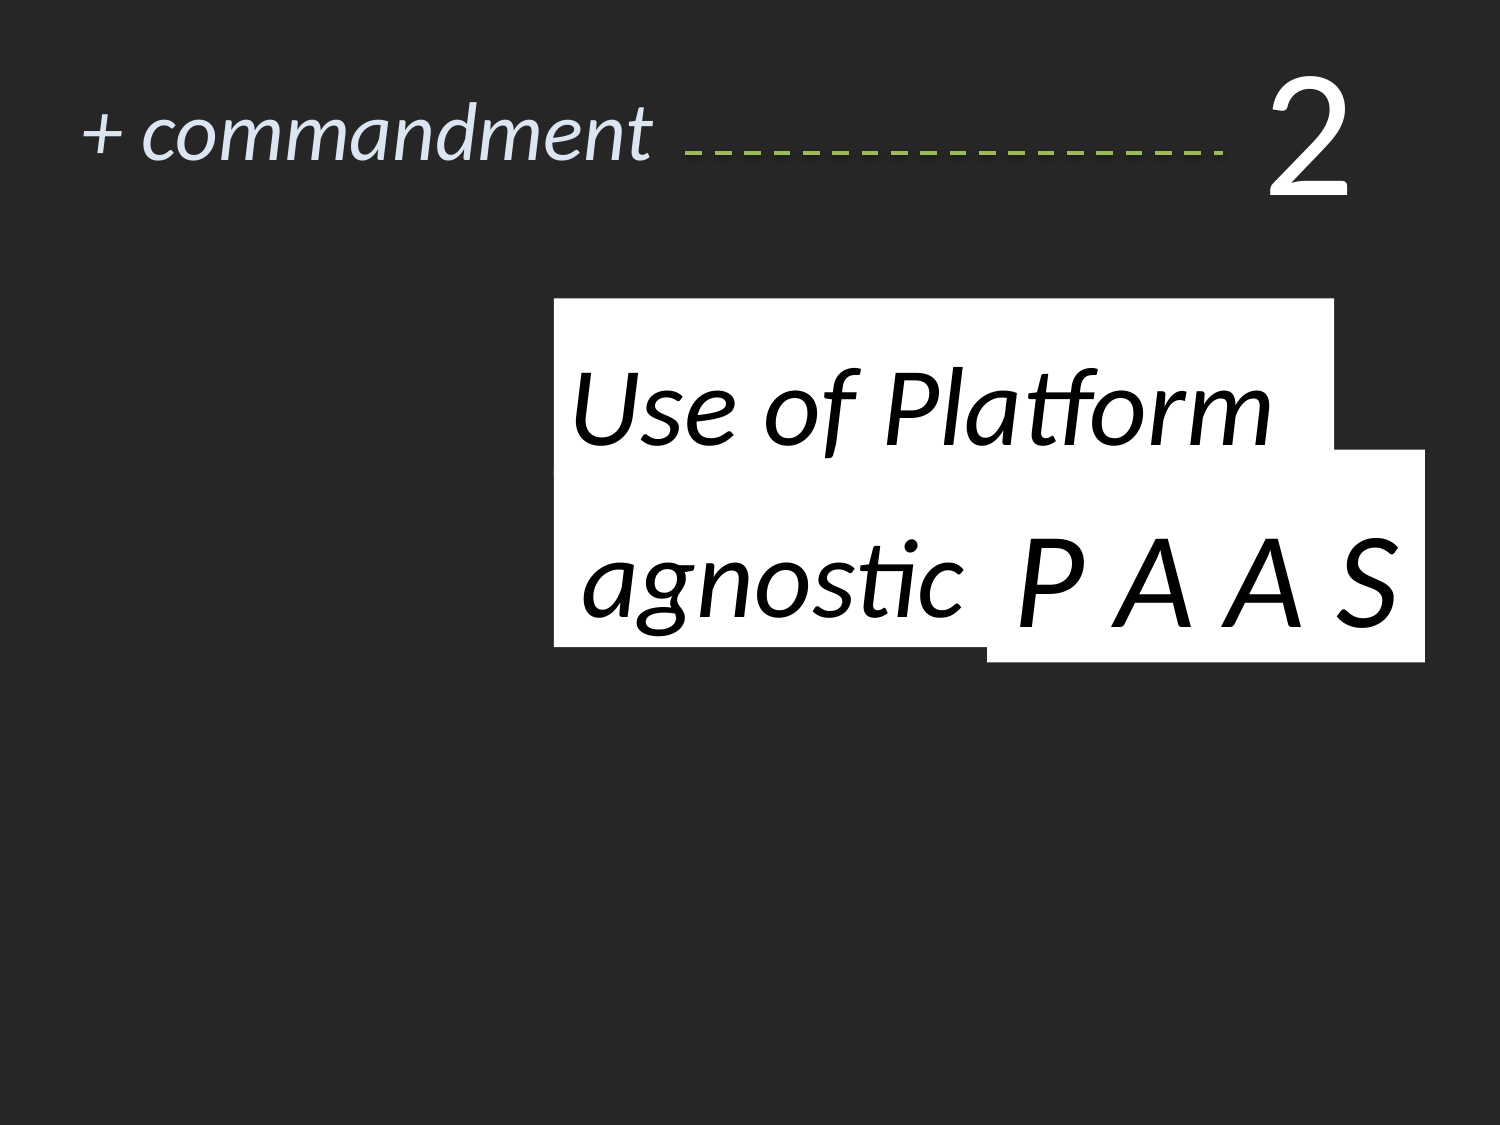

2
+ commandment
Use of Platform
P A A S
agnostic